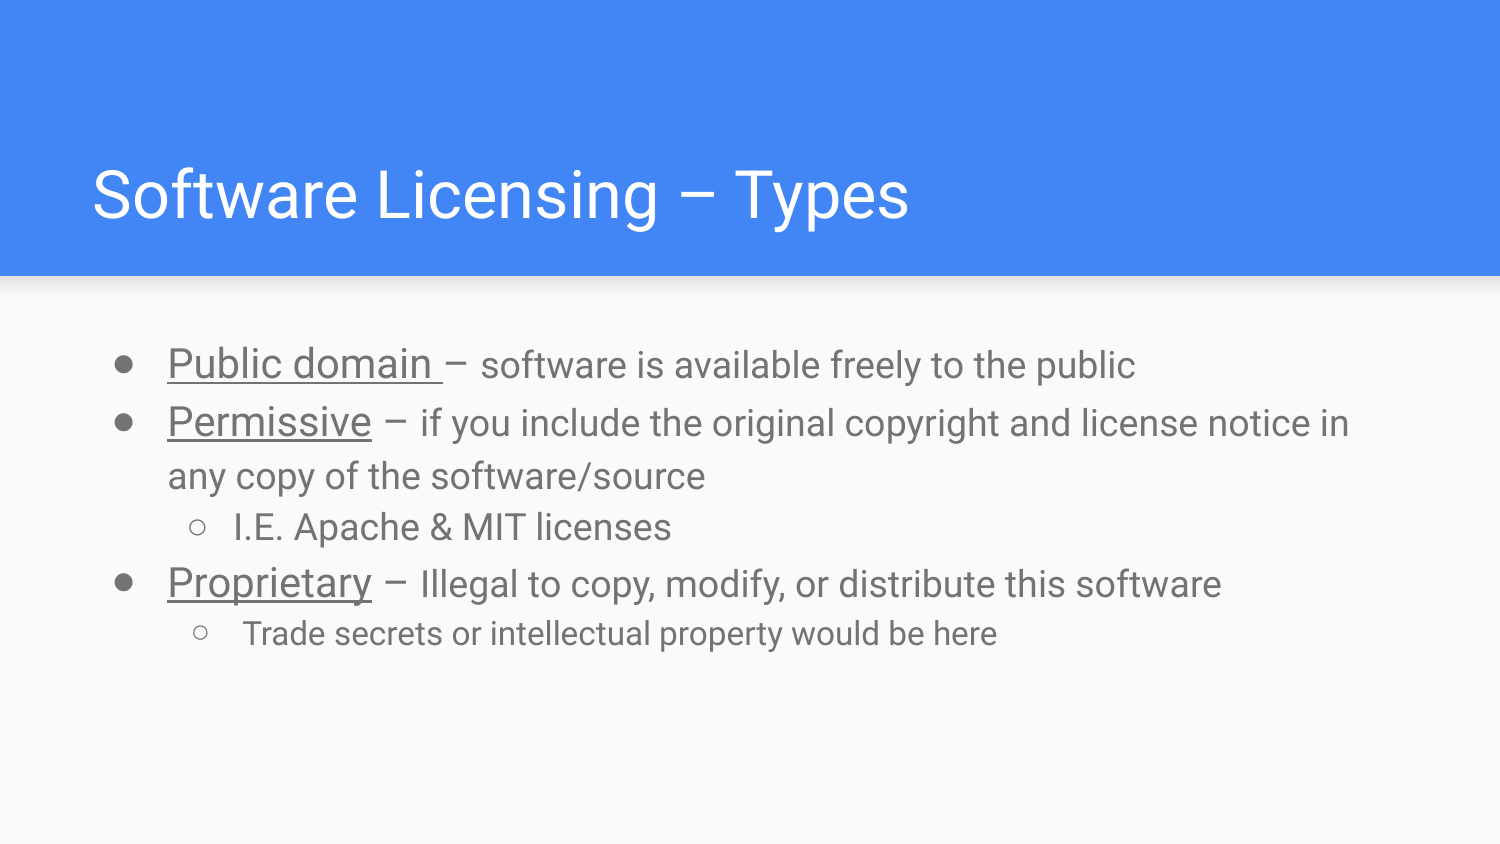

# Software Licensing – Types
Public domain – software is available freely to the public
Permissive – if you include the original copyright and license notice in any copy of the software/source
I.E. Apache & MIT licenses
Proprietary – Illegal to copy, modify, or distribute this software
Trade secrets or intellectual property would be here